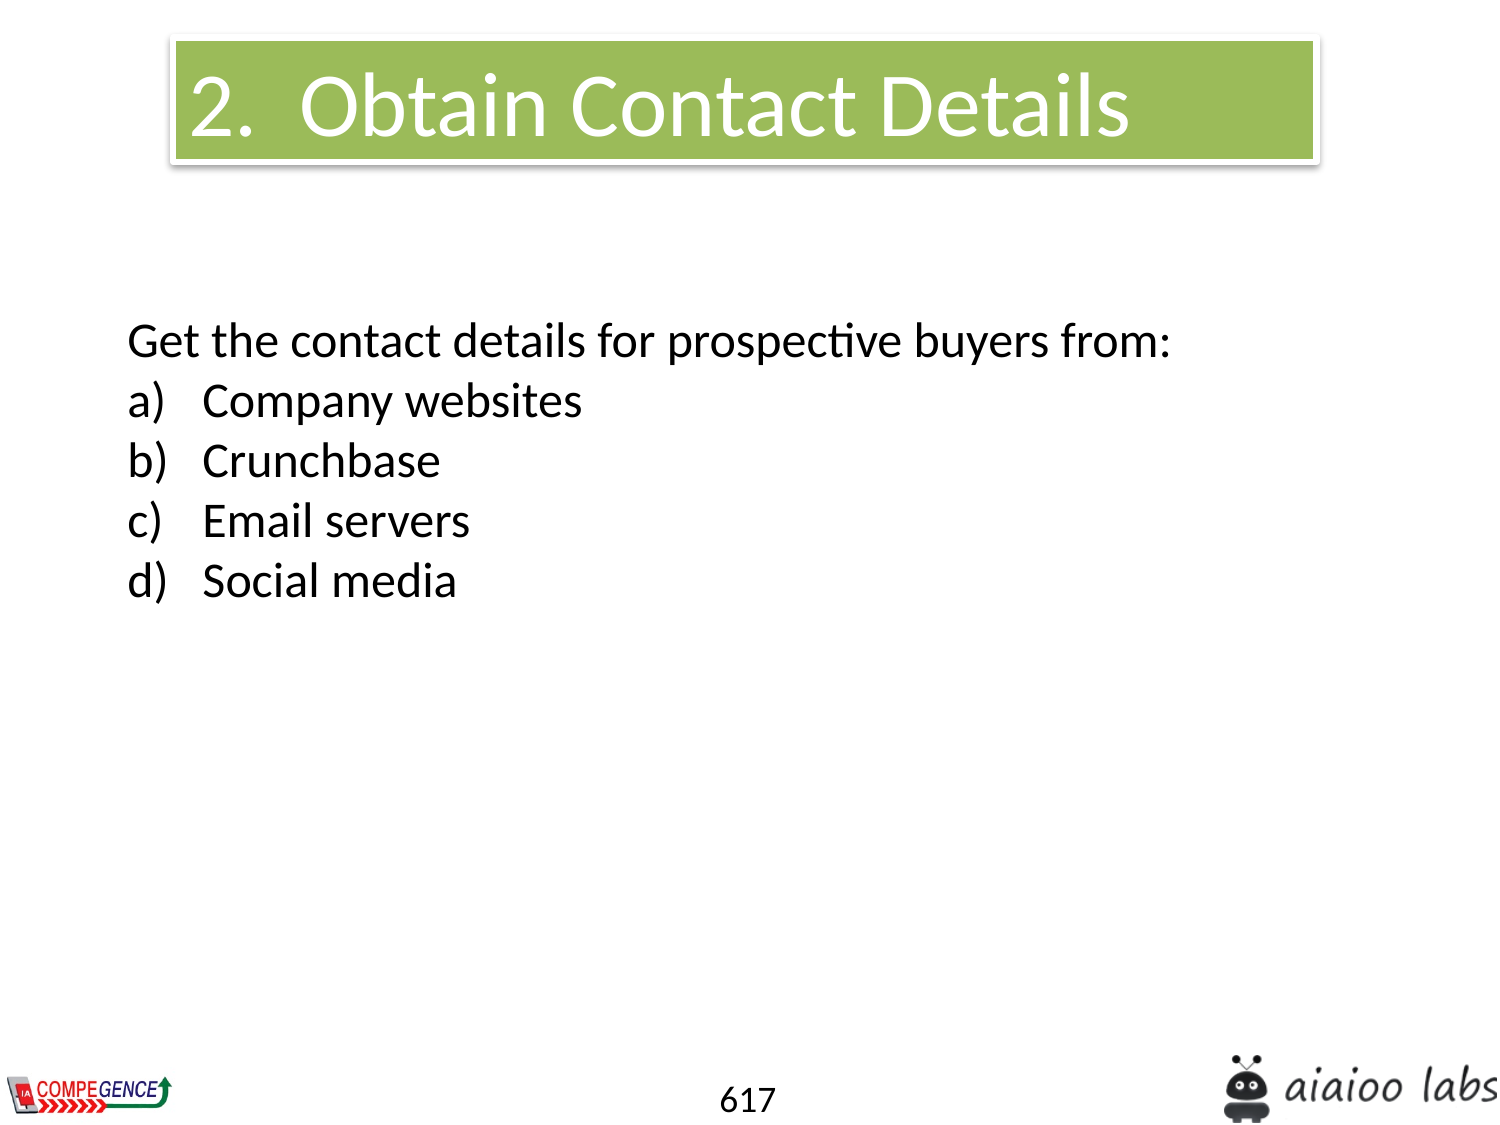

2.  Obtain Contact Details
Get the contact details for prospective buyers from:
Company websites
Crunchbase
Email servers
d)   Social media